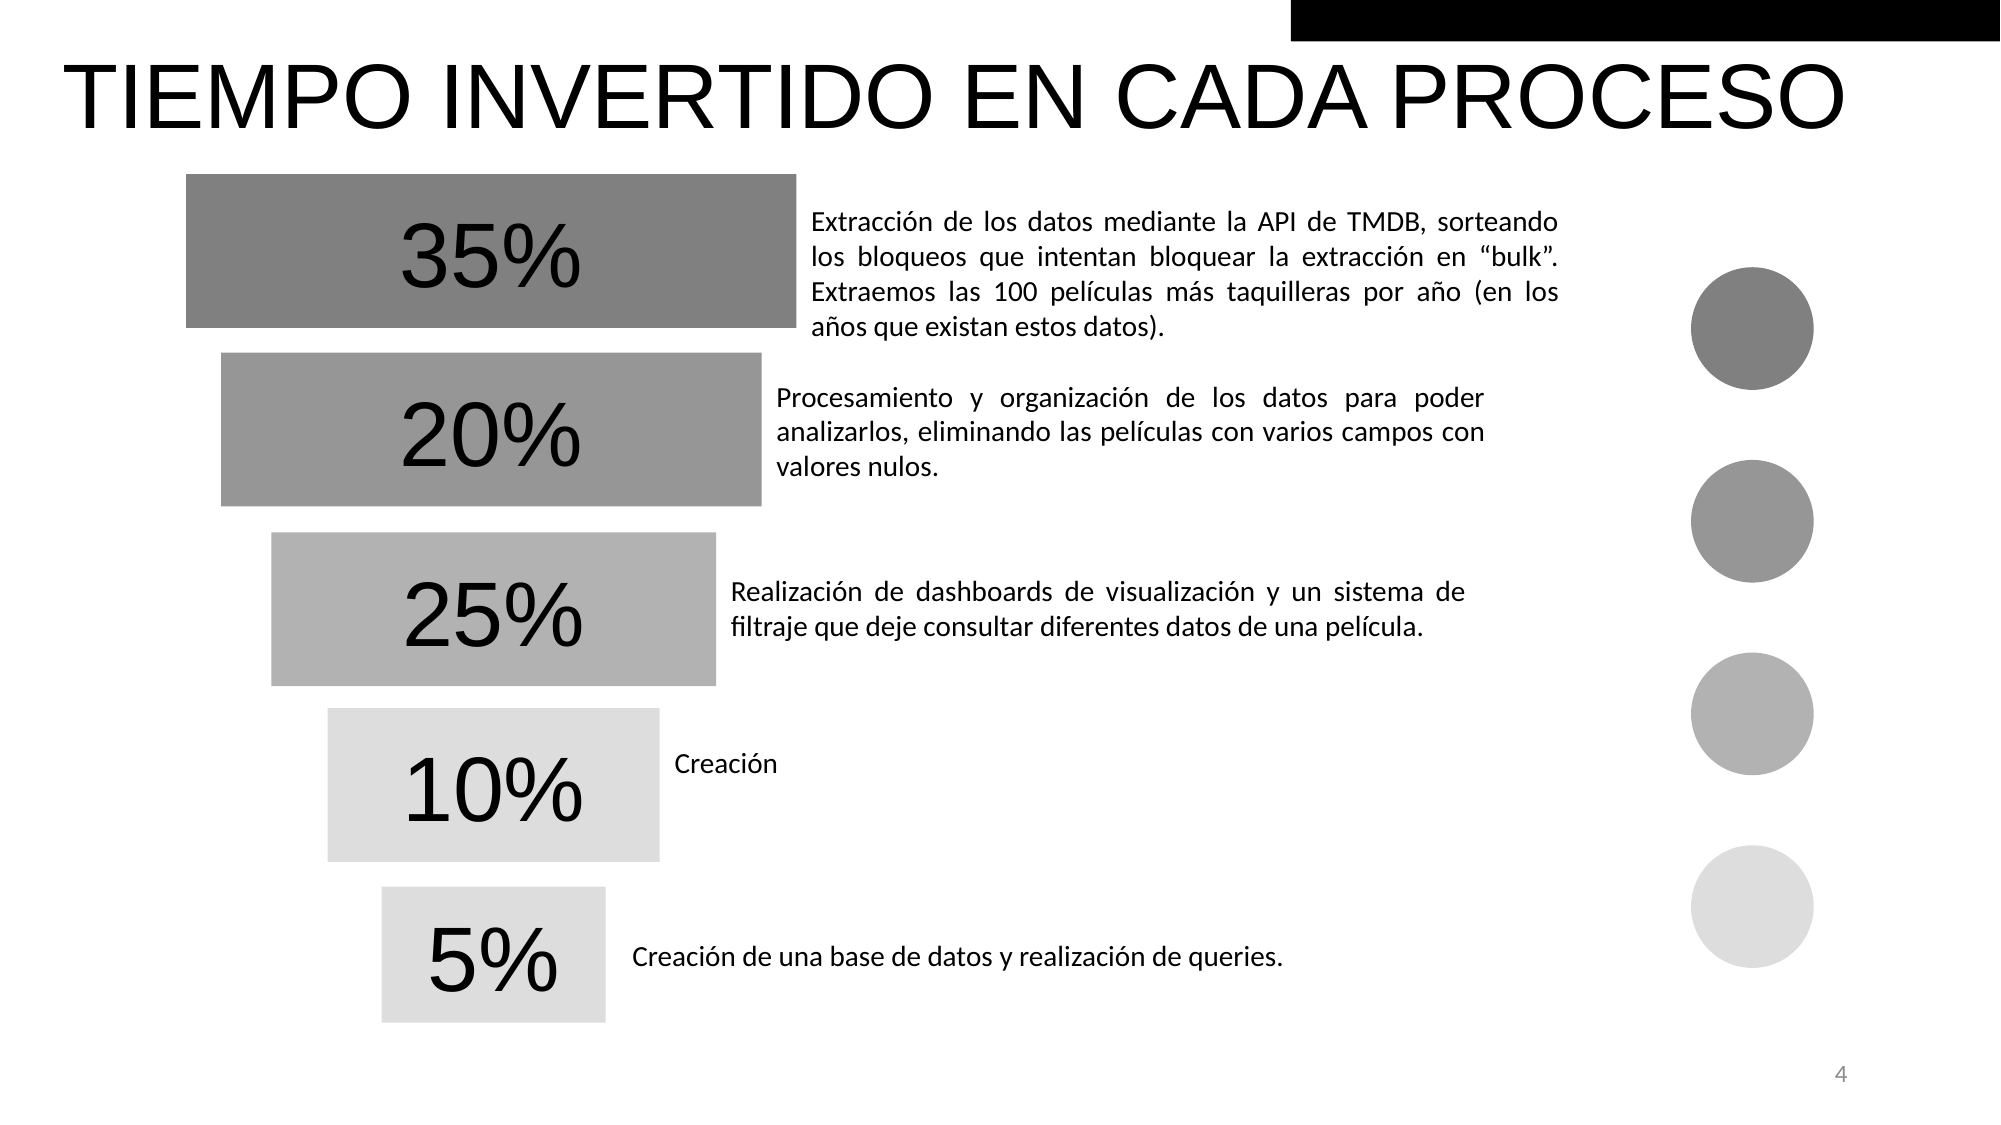

TIEMPO INVERTIDO EN CADA PROCESO
35%
Extracción de los datos mediante la API de TMDB, sorteando los bloqueos que intentan bloquear la extracción en “bulk”. Extraemos las 100 películas más taquilleras por año (en los años que existan estos datos).

20%
Procesamiento y organización de los datos para poder analizarlos, eliminando las películas con varios campos con valores nulos.

25%
Realización de dashboards de visualización y un sistema de filtraje que deje consultar diferentes datos de una película.

10%
Creación

5%
Creación de una base de datos y realización de queries.
4